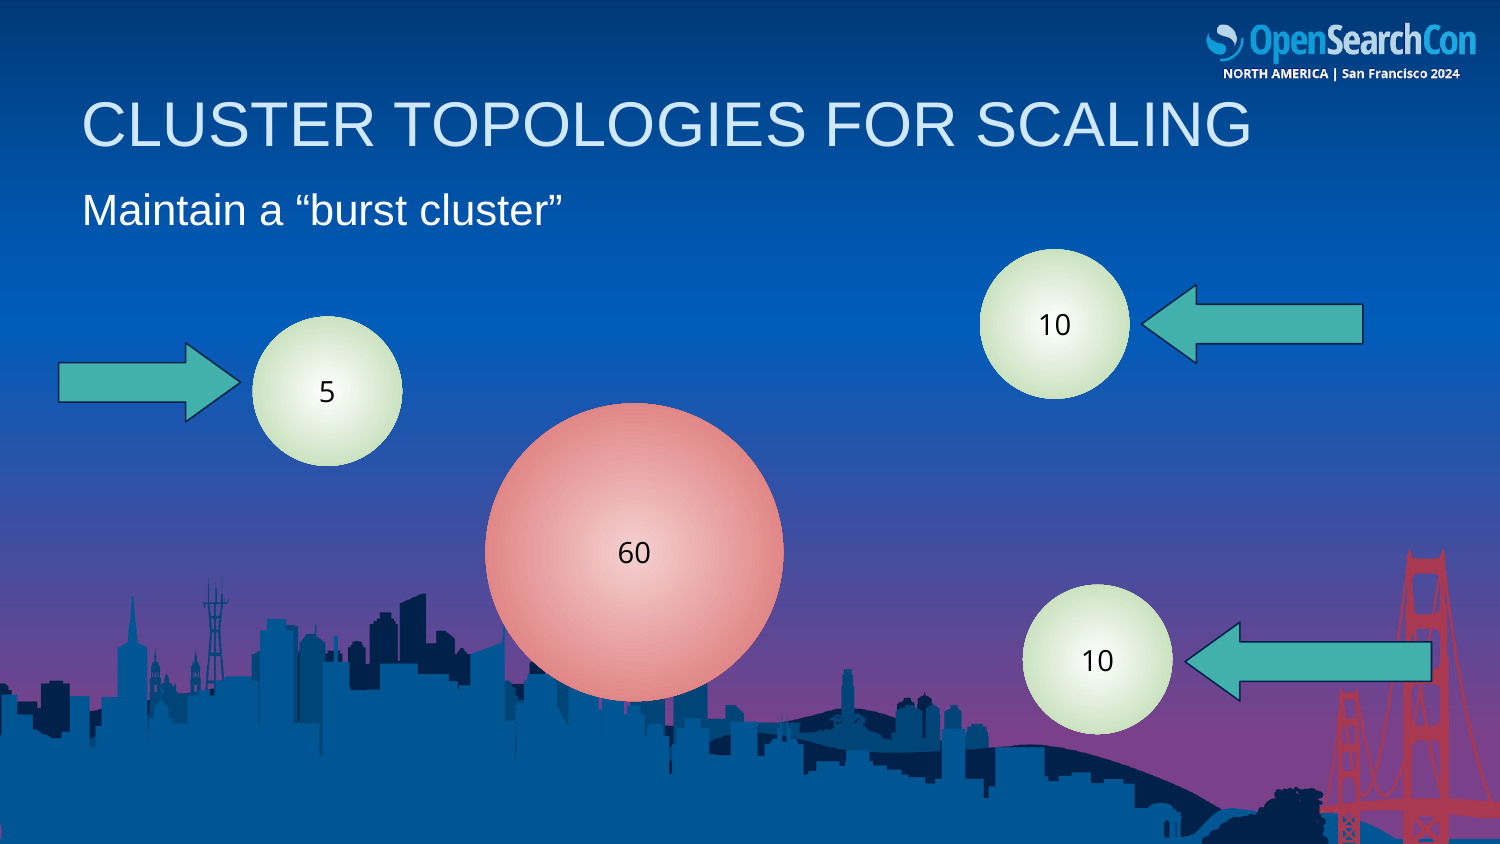

# Cluster Topologies for Scaling
Maintain a “burst cluster”
10

5

60
10